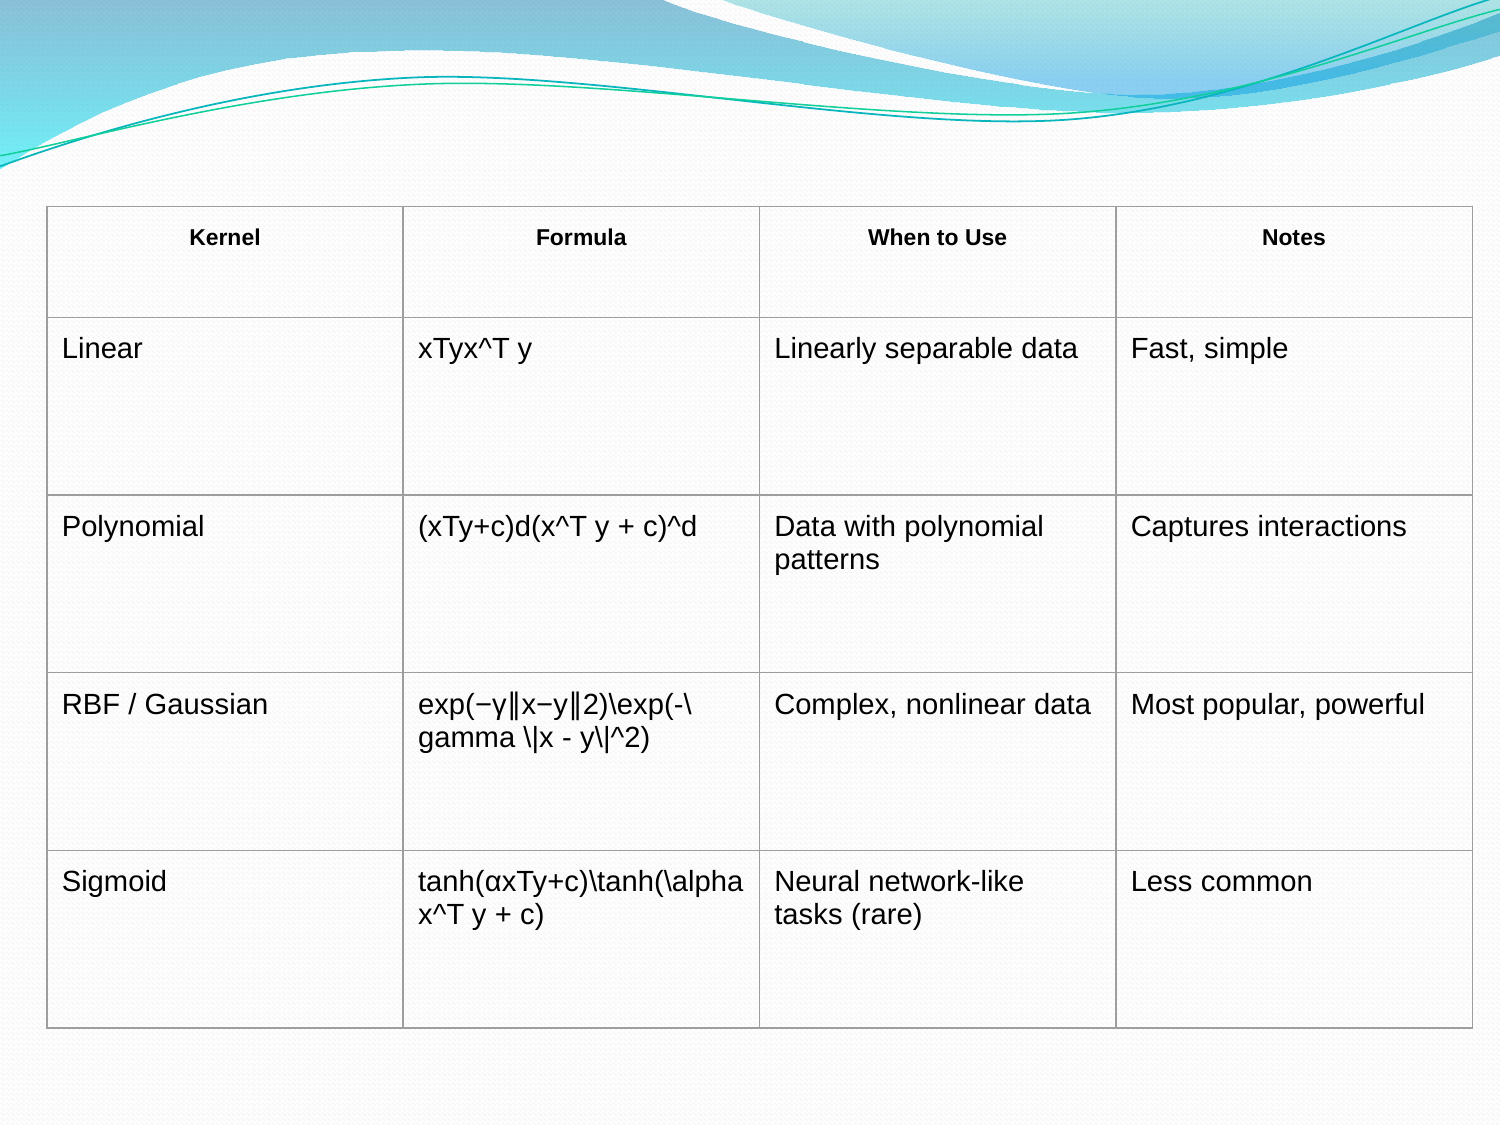

| Kernel | Formula | When to Use | Notes |
| --- | --- | --- | --- |
| Linear | xTyx^T y | Linearly separable data | Fast, simple |
| Polynomial | (xTy+c)d(x^T y + c)^d | Data with polynomial patterns | Captures interactions |
| RBF / Gaussian | exp⁡(−γ∥x−y∥2)\exp(-\gamma \|x - y\|^2) | Complex, nonlinear data | Most popular, powerful |
| Sigmoid | tanh⁡(αxTy+c)\tanh(\alpha x^T y + c) | Neural network-like tasks (rare) | Less common |